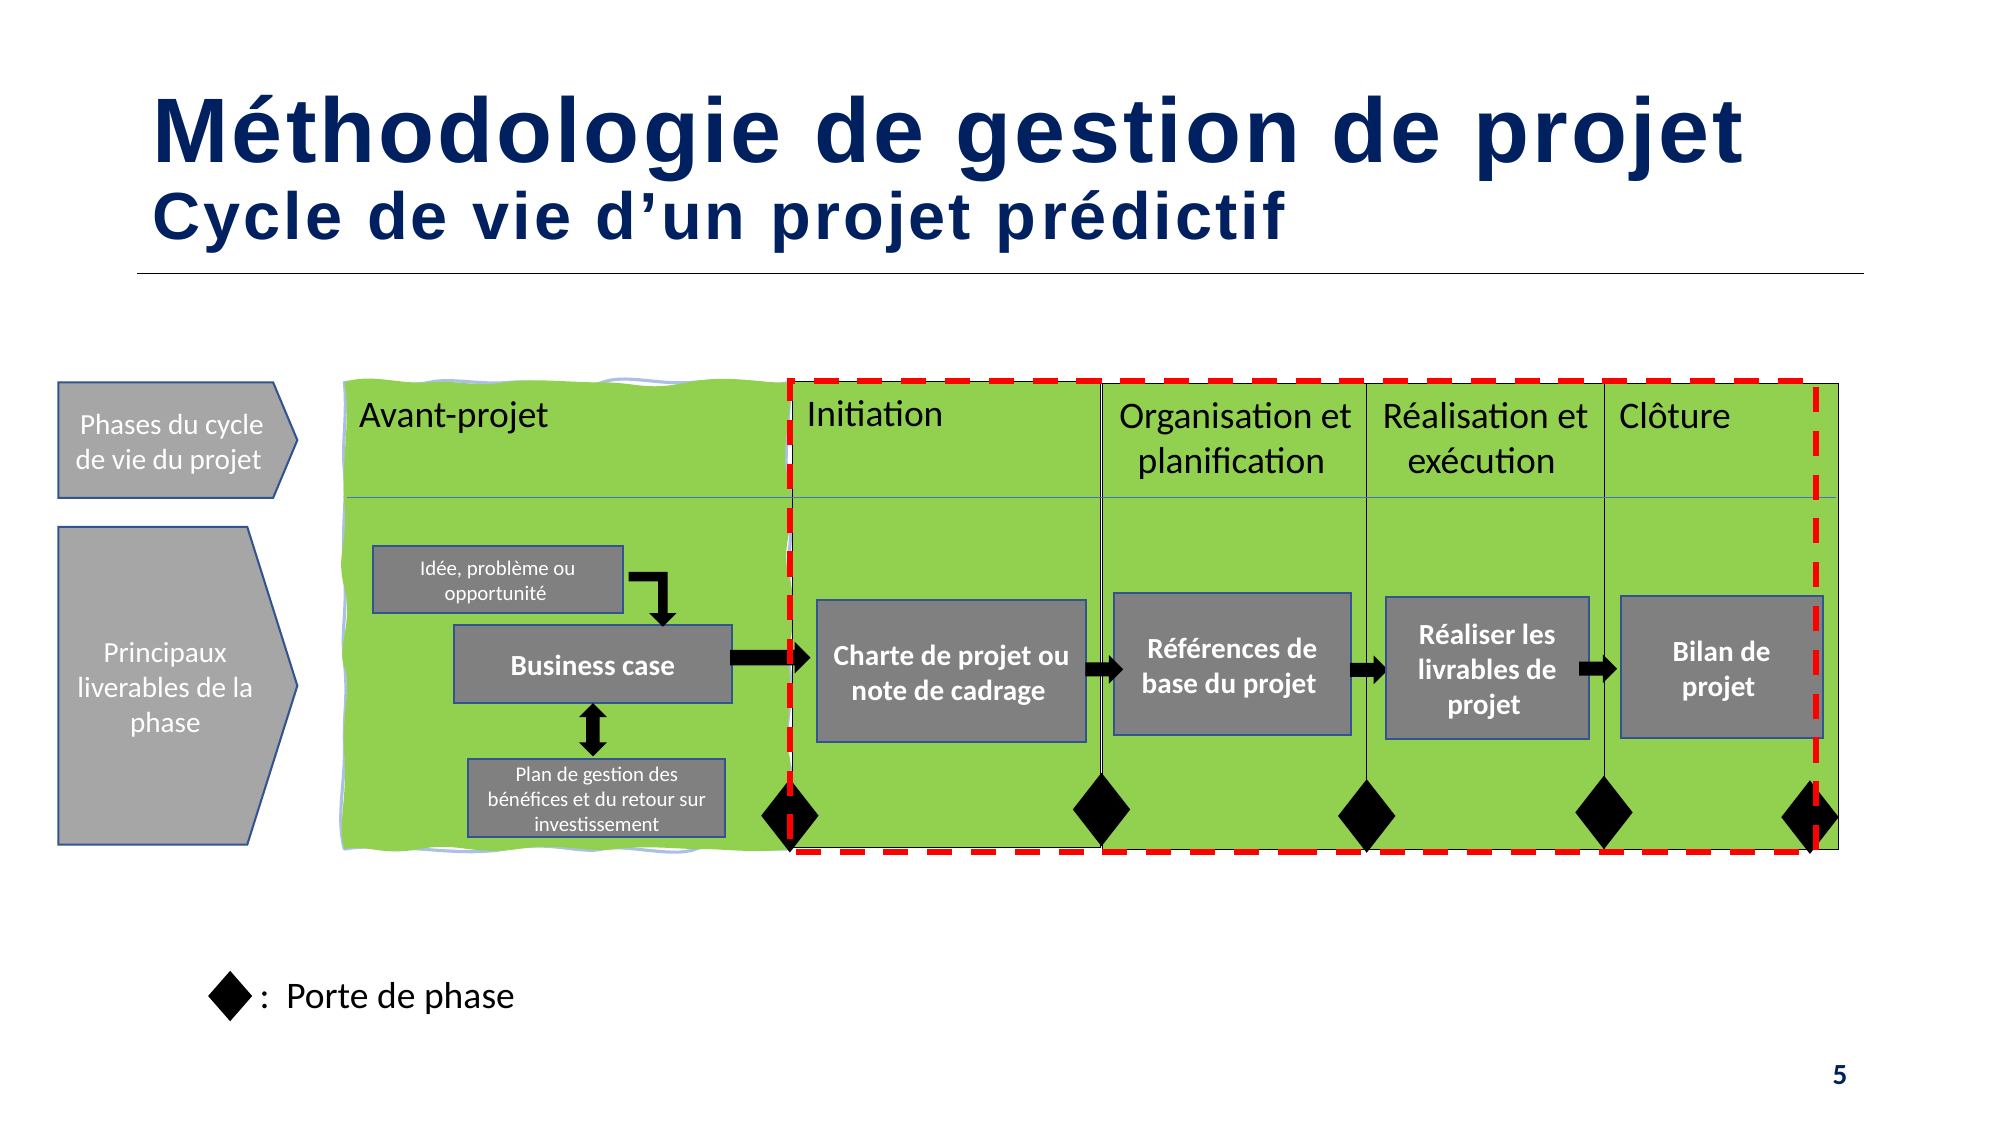

Méthodologie de gestion de projet
Cycle de vie d’un projet prédictif

Initiation
Avant-projet
Organisation et planification
Réalisation et exécution
Clôture
Idée, problème ou opportunité

Charte de projet ou note de cadrage

Business case

Plan de gestion des bénéfices et du retour sur investissement

Phases du cycle de vie du projet
#
Principaux liverables de la phase
Références de base du projet
Bilan de projet
Réaliser les livrables de projet

:  Porte de phase

5